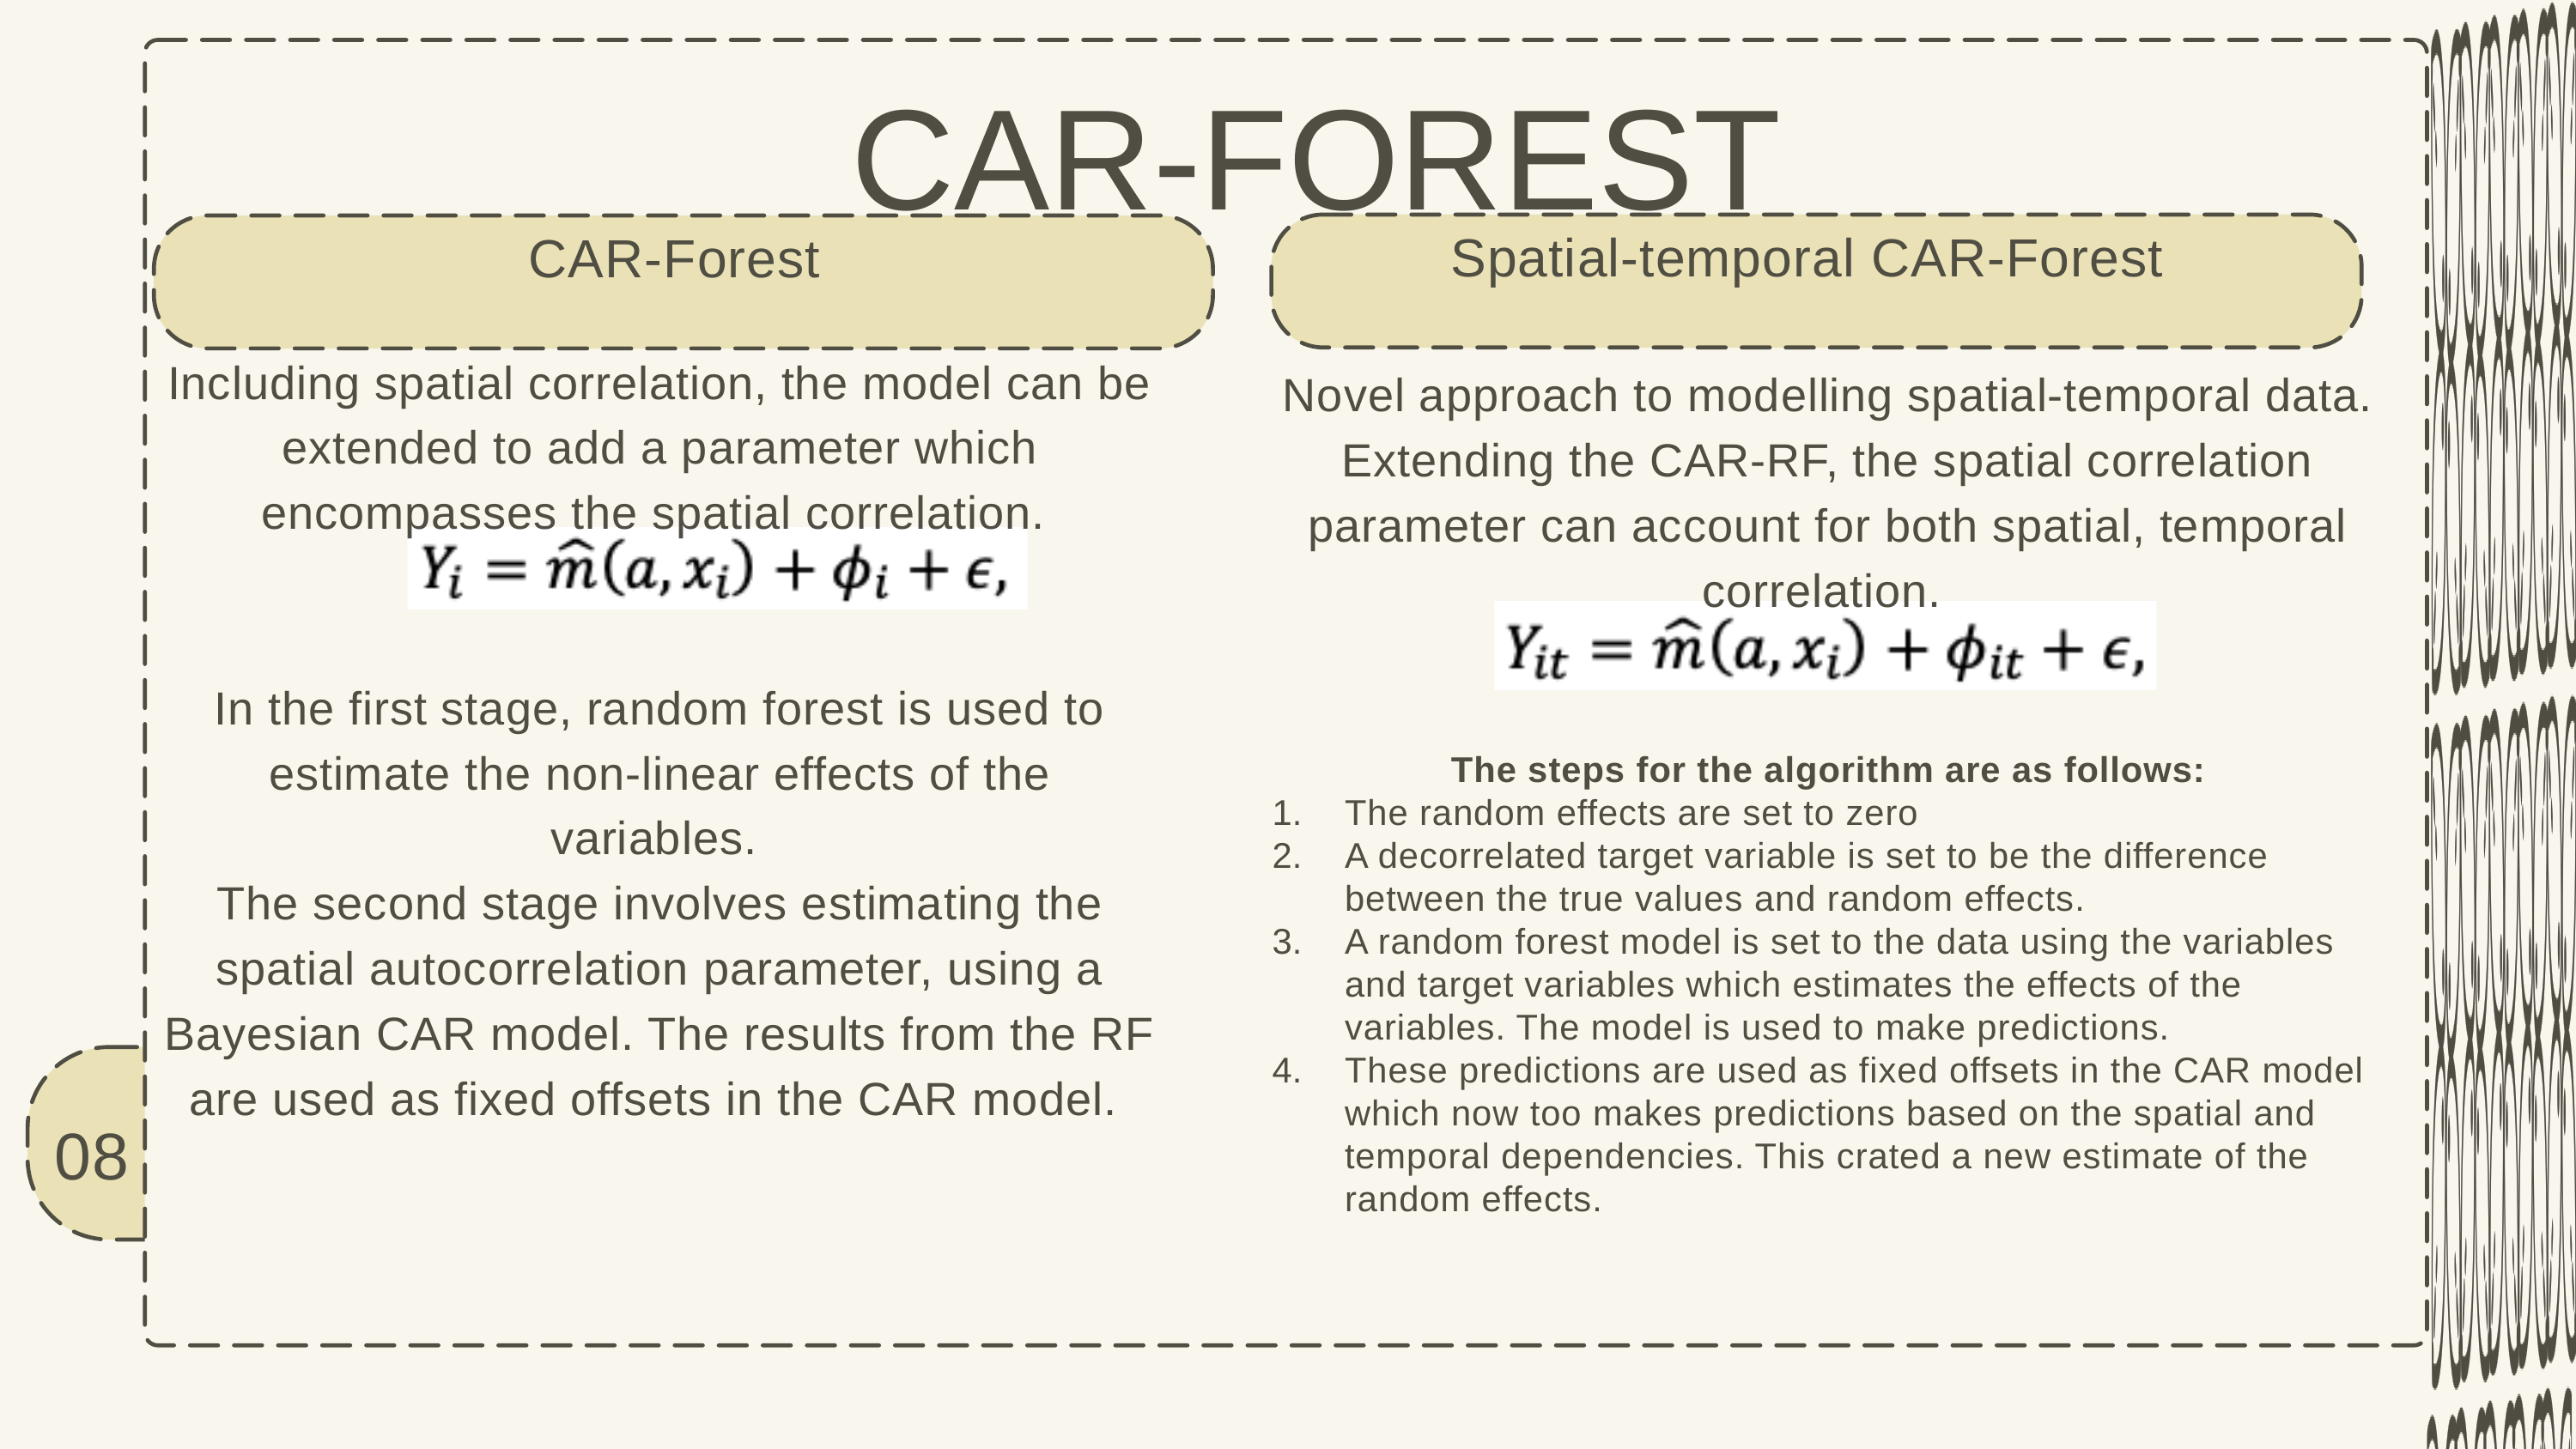

CAR-FOREST

Spatial-temporal CAR-Forest

CAR-Forest

Including spatial correlation, the model can be extended to add a parameter which encompasses the spatial correlation.

In the first stage, random forest is used to estimate the non-linear effects of the variables.
The second stage involves estimating the spatial autocorrelation parameter, using a Bayesian CAR model. The results from the RF are used as fixed offsets in the CAR model.

Novel approach to modelling spatial-temporal data.
Extending the CAR-RF, the spatial correlation parameter can account for both spatial, temporal correlation.

The steps for the algorithm are as follows:
The random effects are set to zero
A decorrelated target variable is set to be the difference between the true values and random effects.
A random forest model is set to the data using the variables and target variables which estimates the effects of the variables. The model is used to make predictions.
These predictions are used as fixed offsets in the CAR model which now too makes predictions based on the spatial and temporal dependencies. This crated a new estimate of the random effects.

08